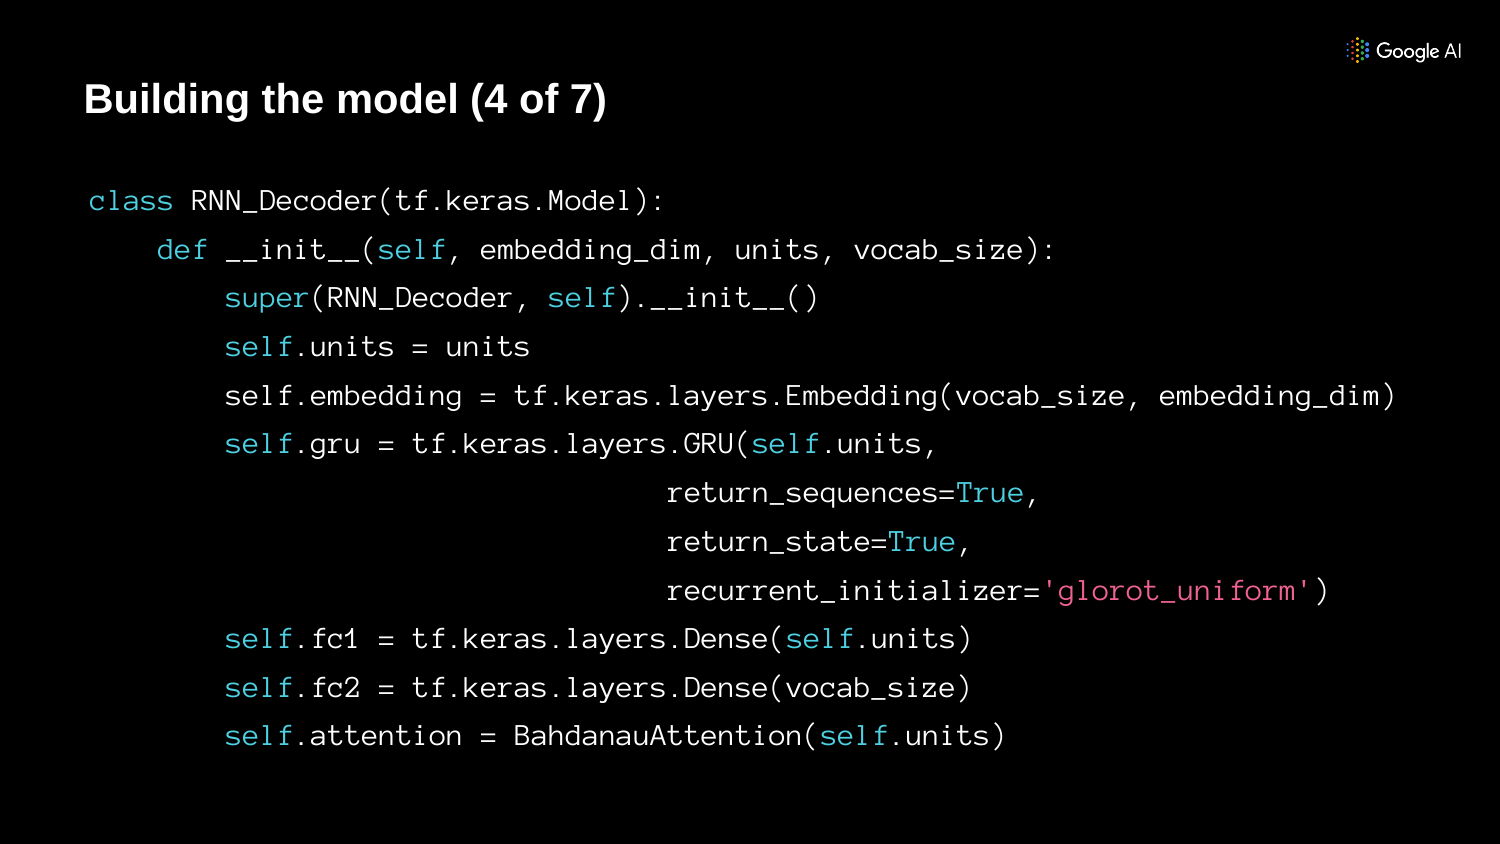

# Building the model (4 of 7)
class RNN_Decoder(tf.keras.Model):
    def __init__(self, embedding_dim, units, vocab_size):
        super(RNN_Decoder, self).__init__()
        self.units = units
        self.embedding = tf.keras.layers.Embedding(vocab_size, embedding_dim)
        self.gru = tf.keras.layers.GRU(self.units,
                                  return_sequences=True,
                                  return_state=True,
                                  recurrent_initializer='glorot_uniform')
        self.fc1 = tf.keras.layers.Dense(self.units)
        self.fc2 = tf.keras.layers.Dense(vocab_size)
        self.attention = BahdanauAttention(self.units)